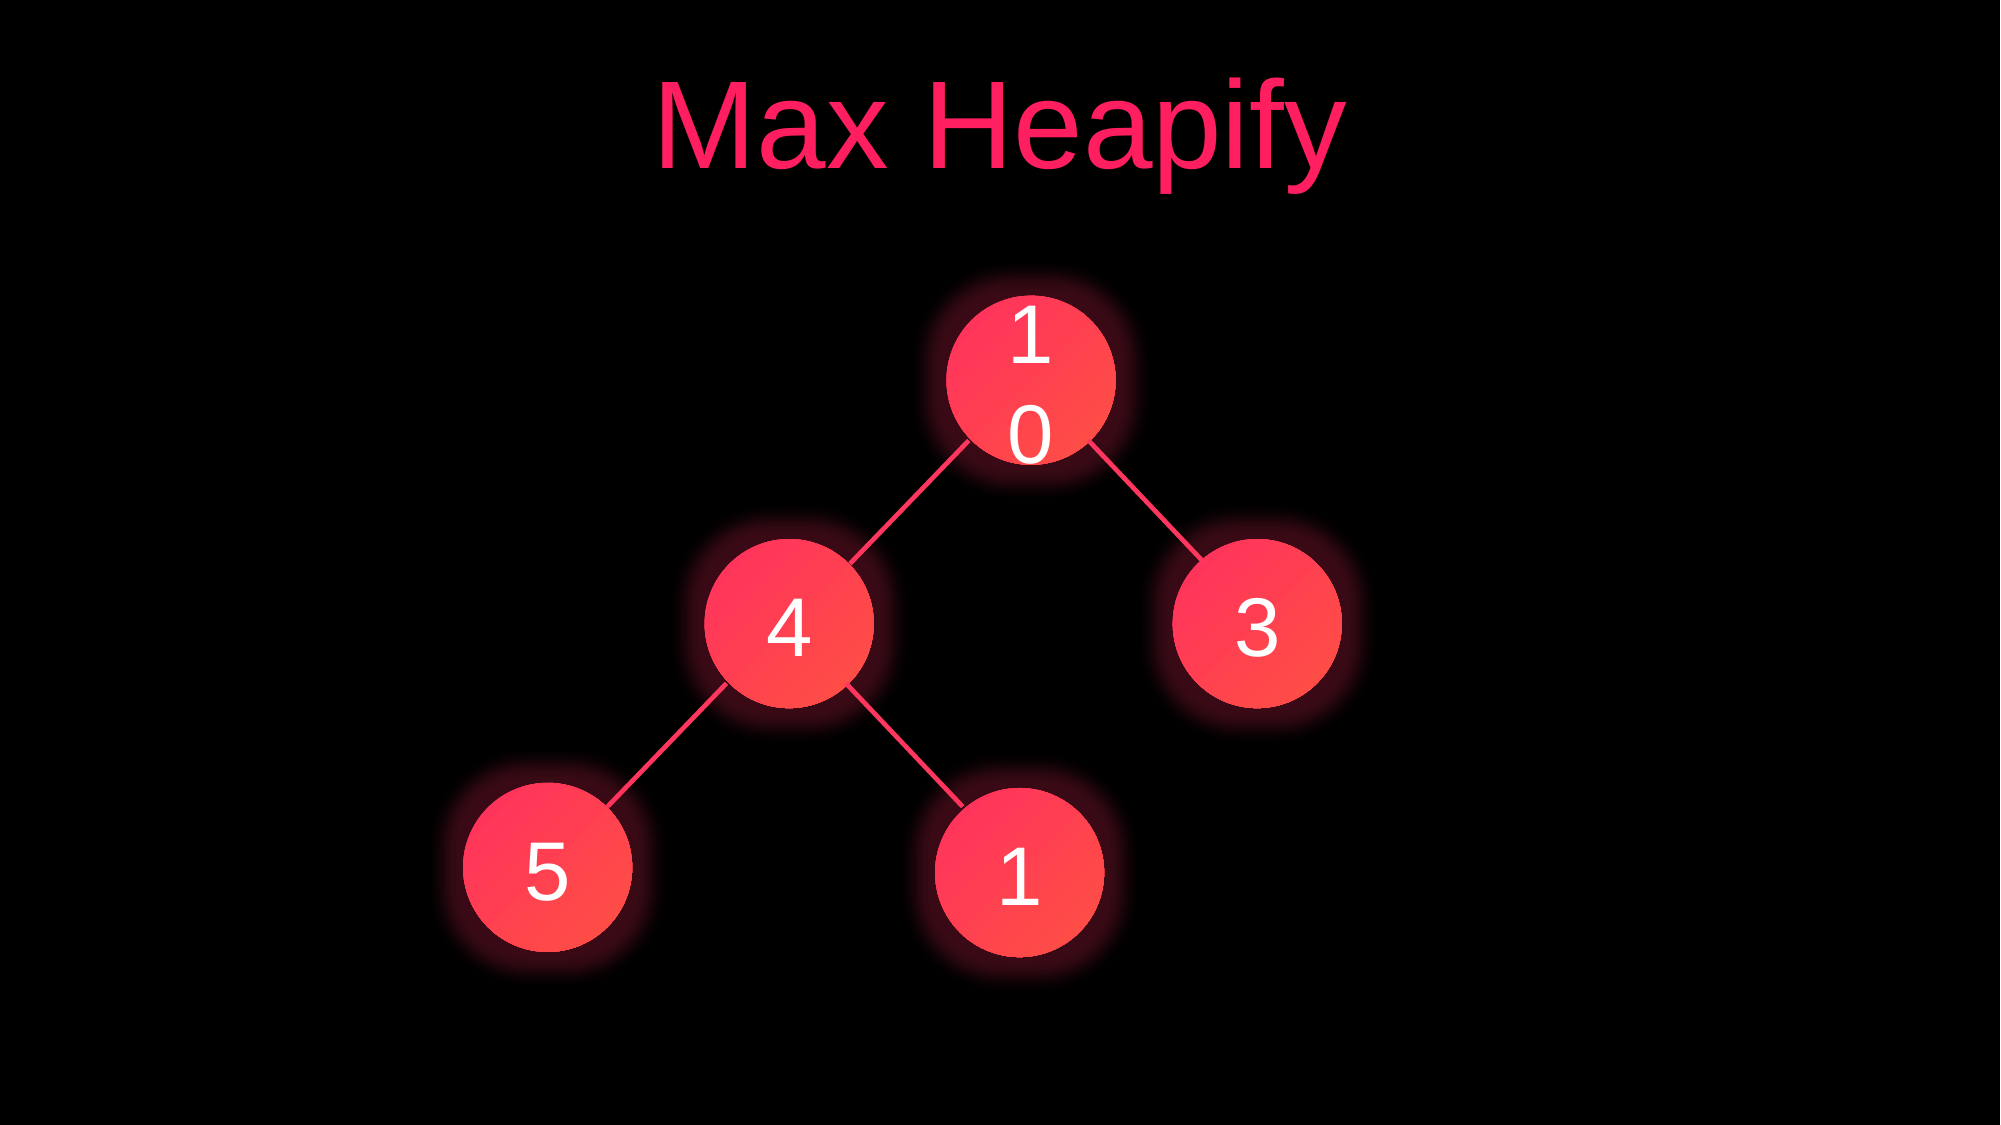

Max Heapify
10
4
3
5
1